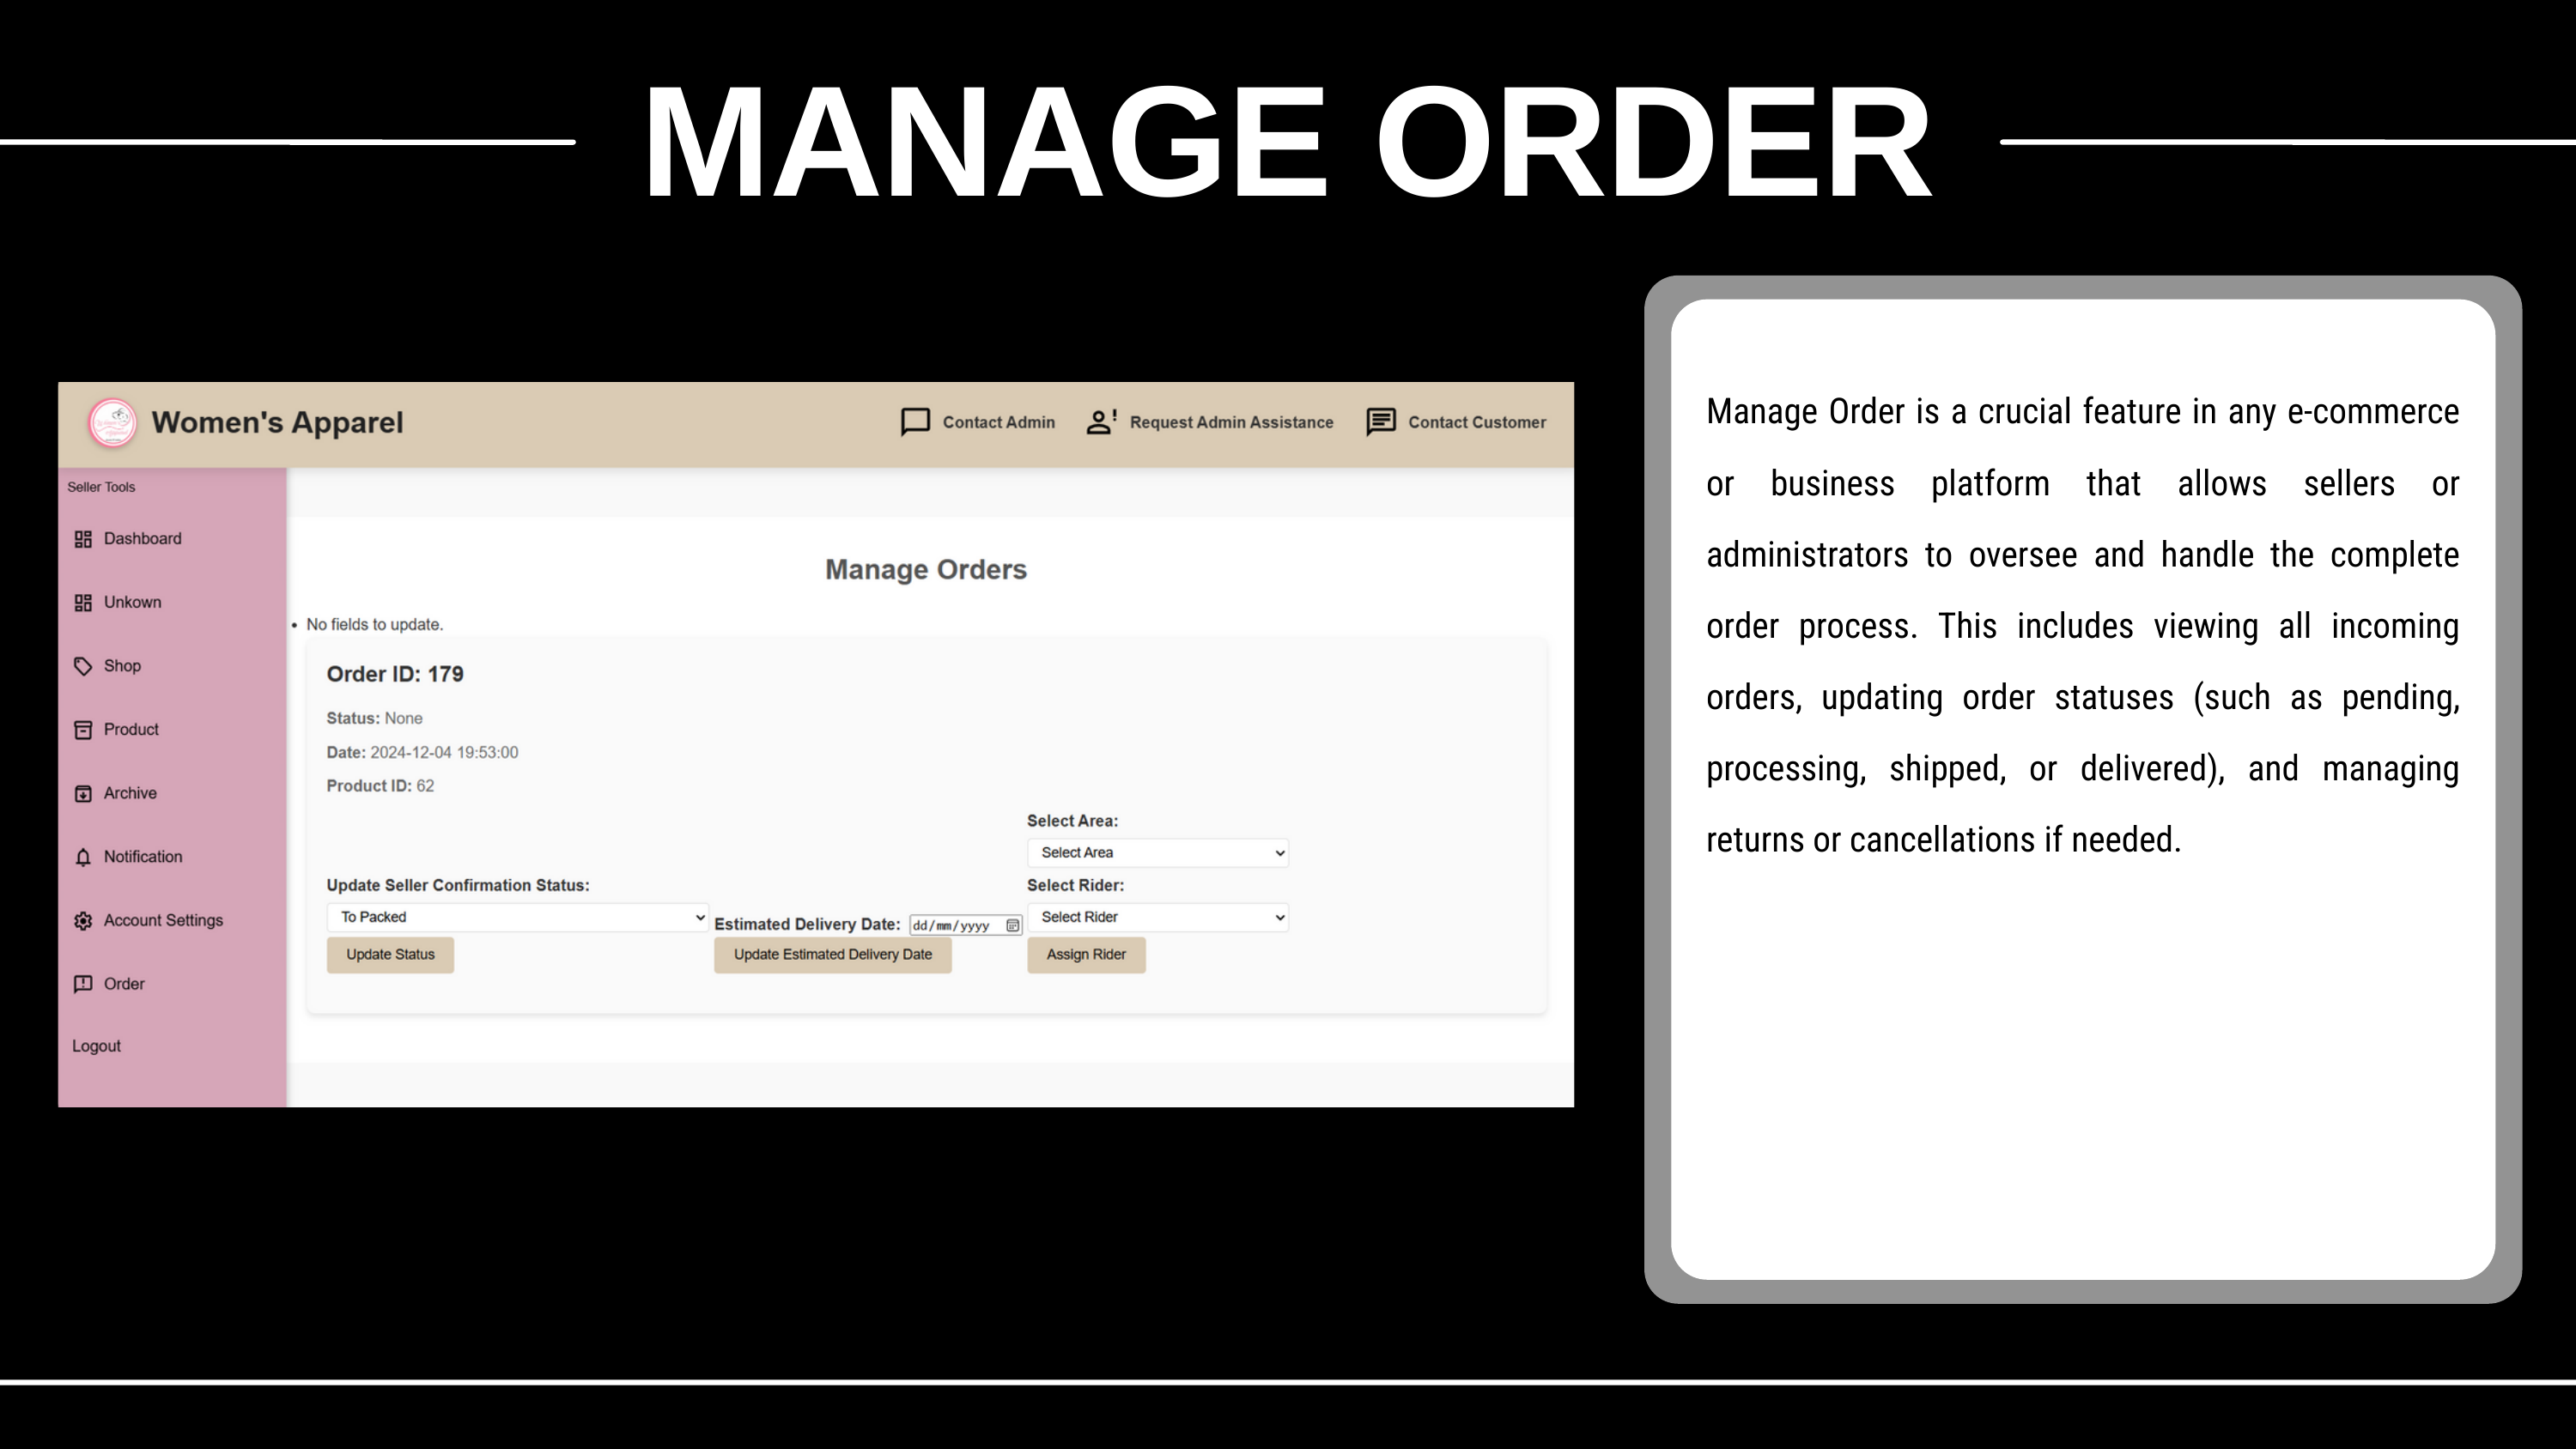

MANAGE ORDER

Manage Order is a crucial feature in any e-commerce or business platform that allows sellers or administrators to oversee and handle the complete order process. This includes viewing all incoming orders, updating order statuses (such as pending, processing, shipped, or delivered), and managing returns or cancellations if needed.